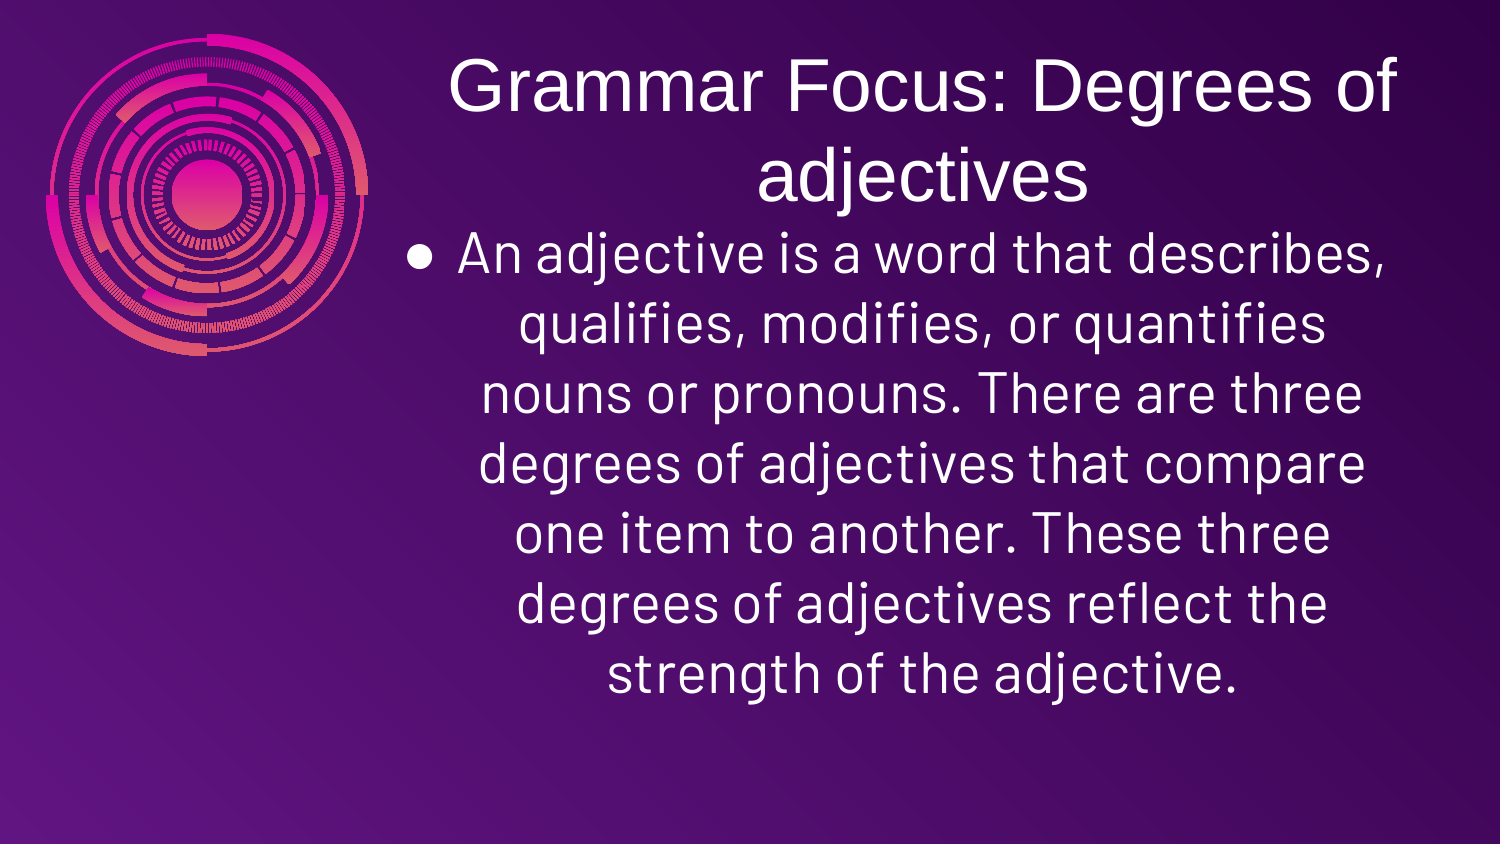

# Grammar Focus: Degrees of adjectives
An adjective is a word that describes, qualifies, modifies, or quantifies nouns or pronouns. There are three degrees of adjectives that compare one item to another. These three degrees of adjectives reflect the strength of the adjective.